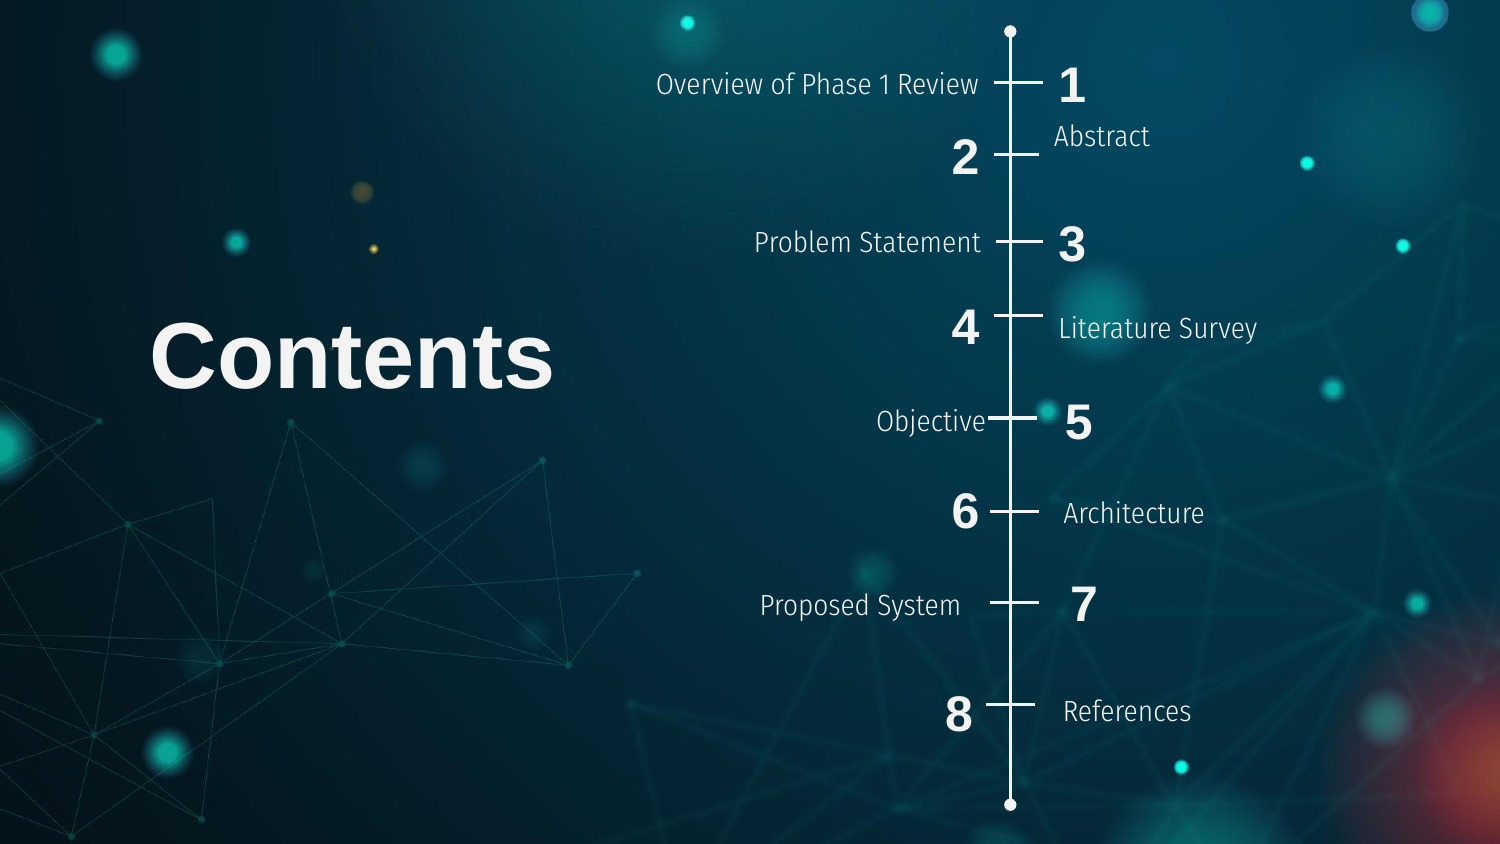

Overview of Phase 1 Review
1
2
Abstract
Problem Statement
3
4
Literature Survey
# Contents
            Objective
5
6
Architecture
7
            Proposed System
References
8